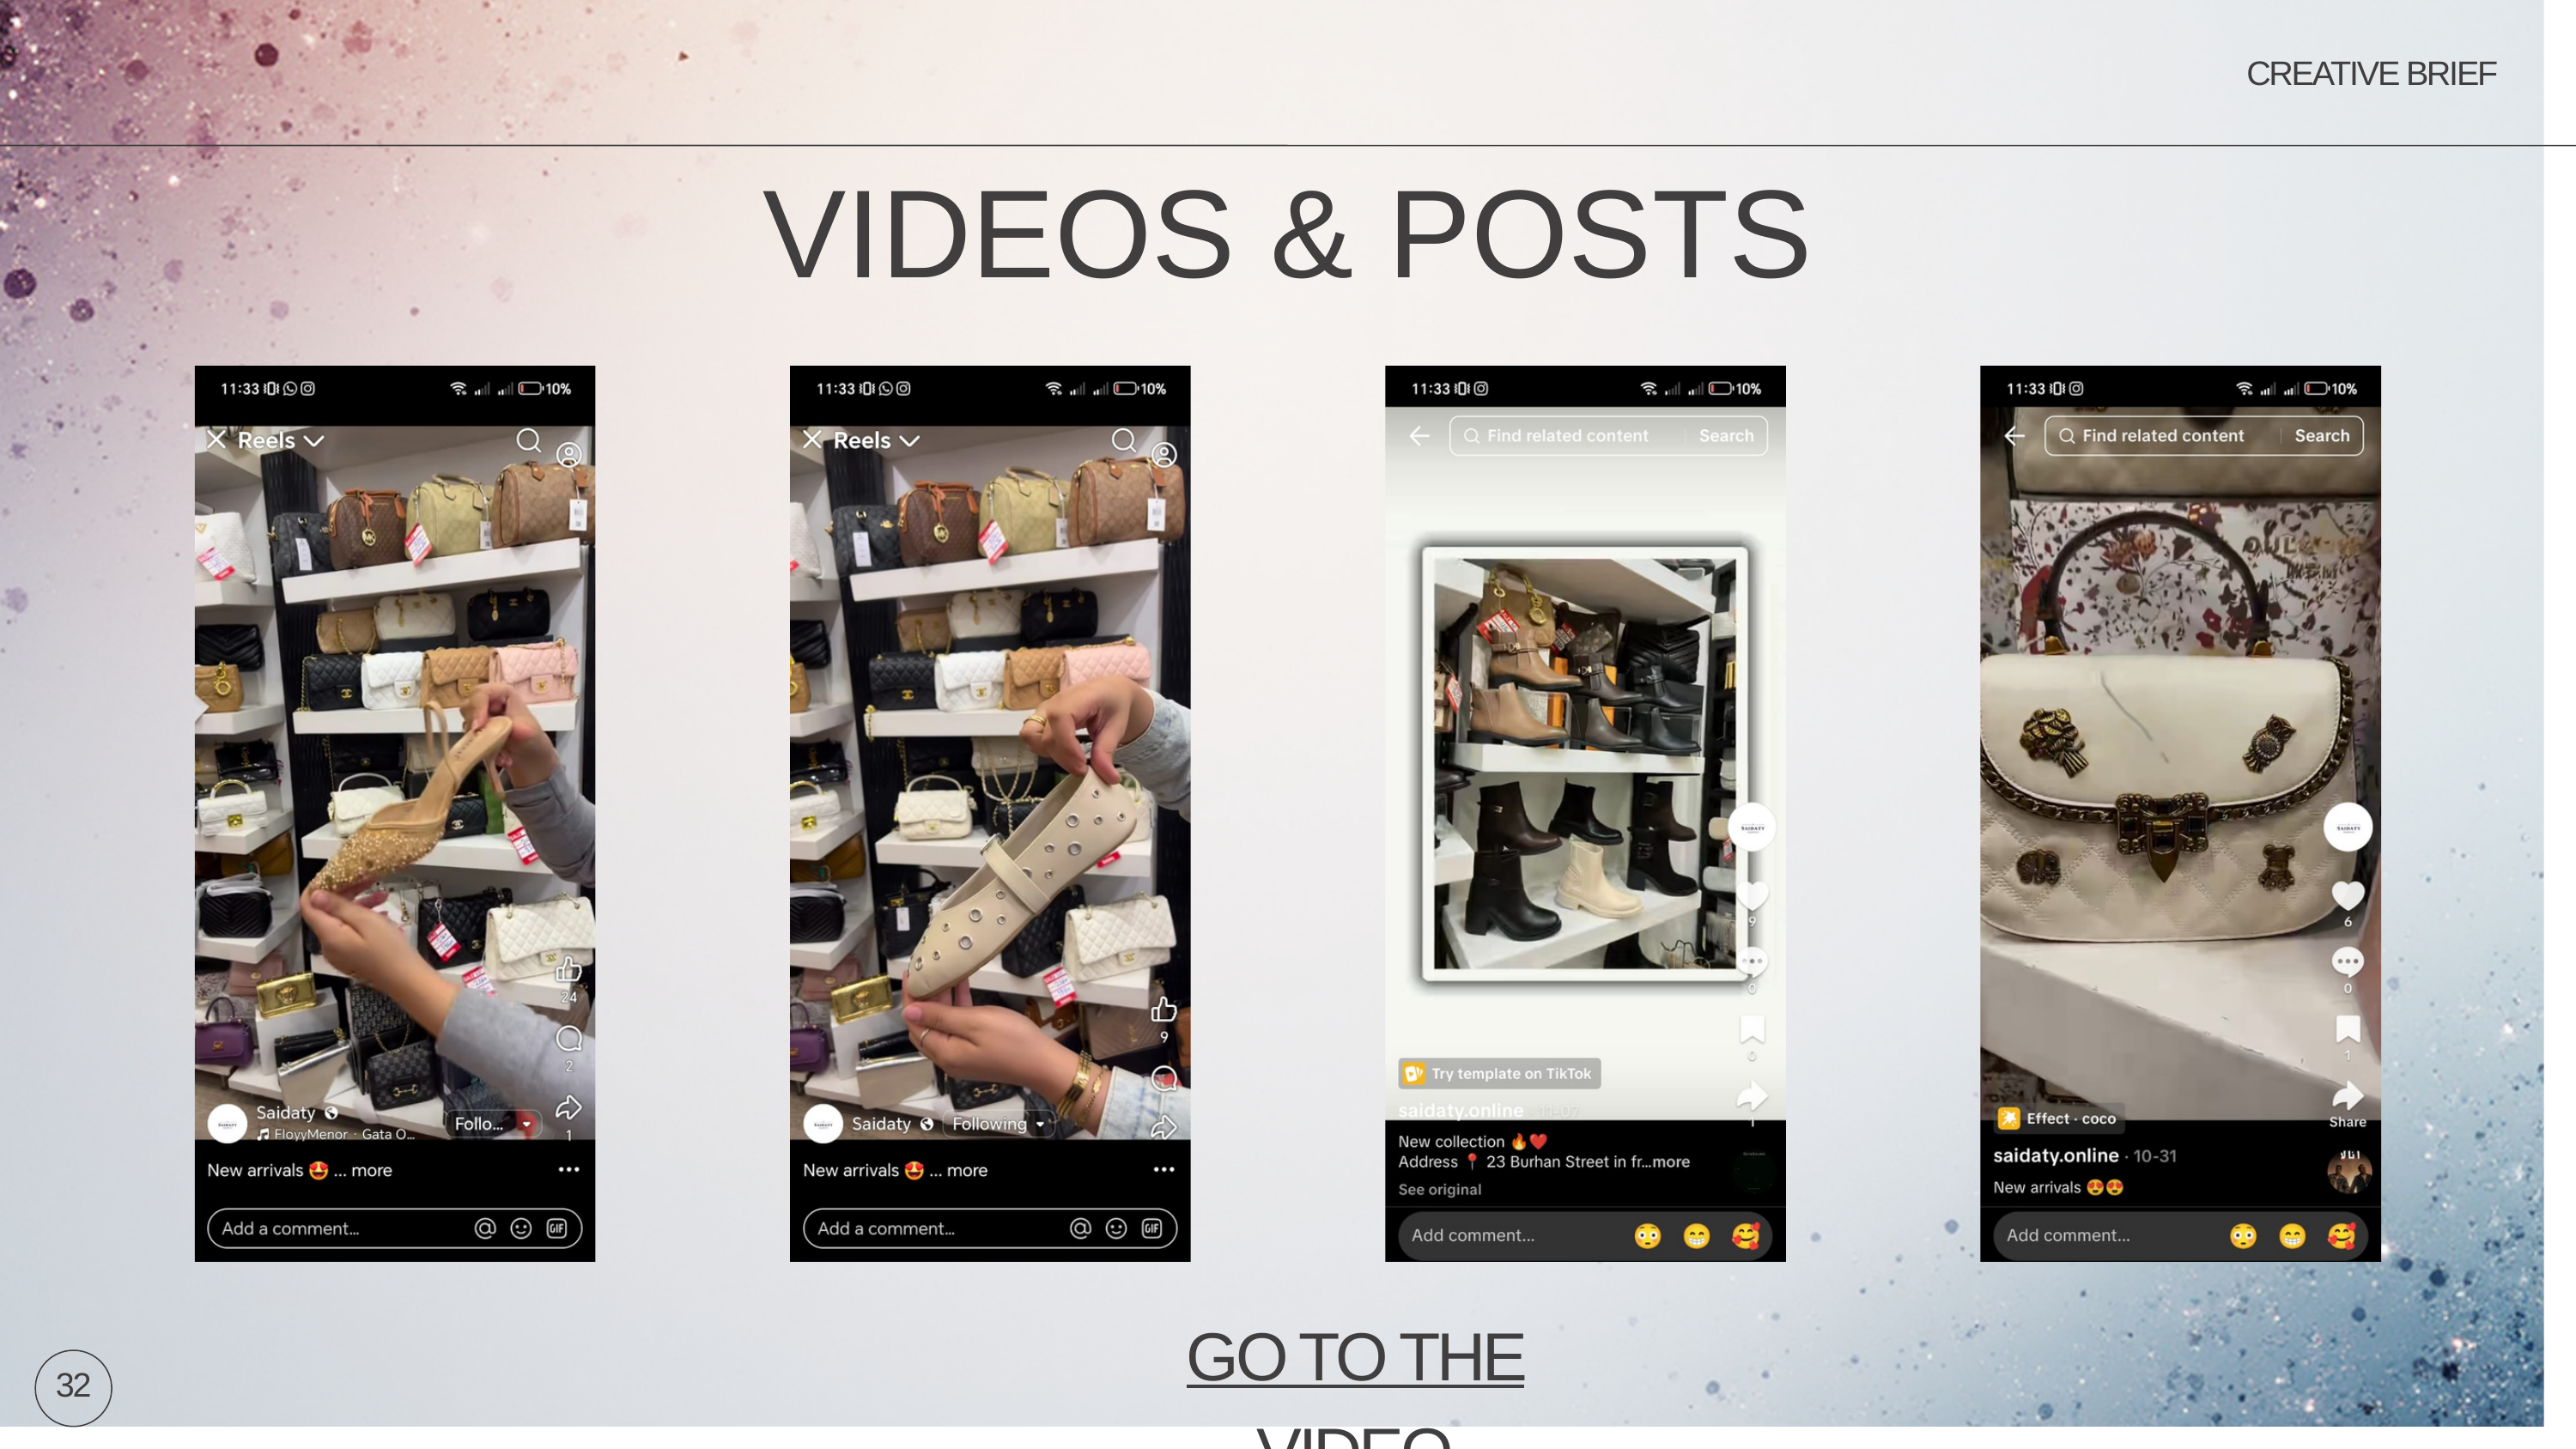

CREATIVE BRIEF

VIDEOS & POSTS

GO TO THE VIDEO

32